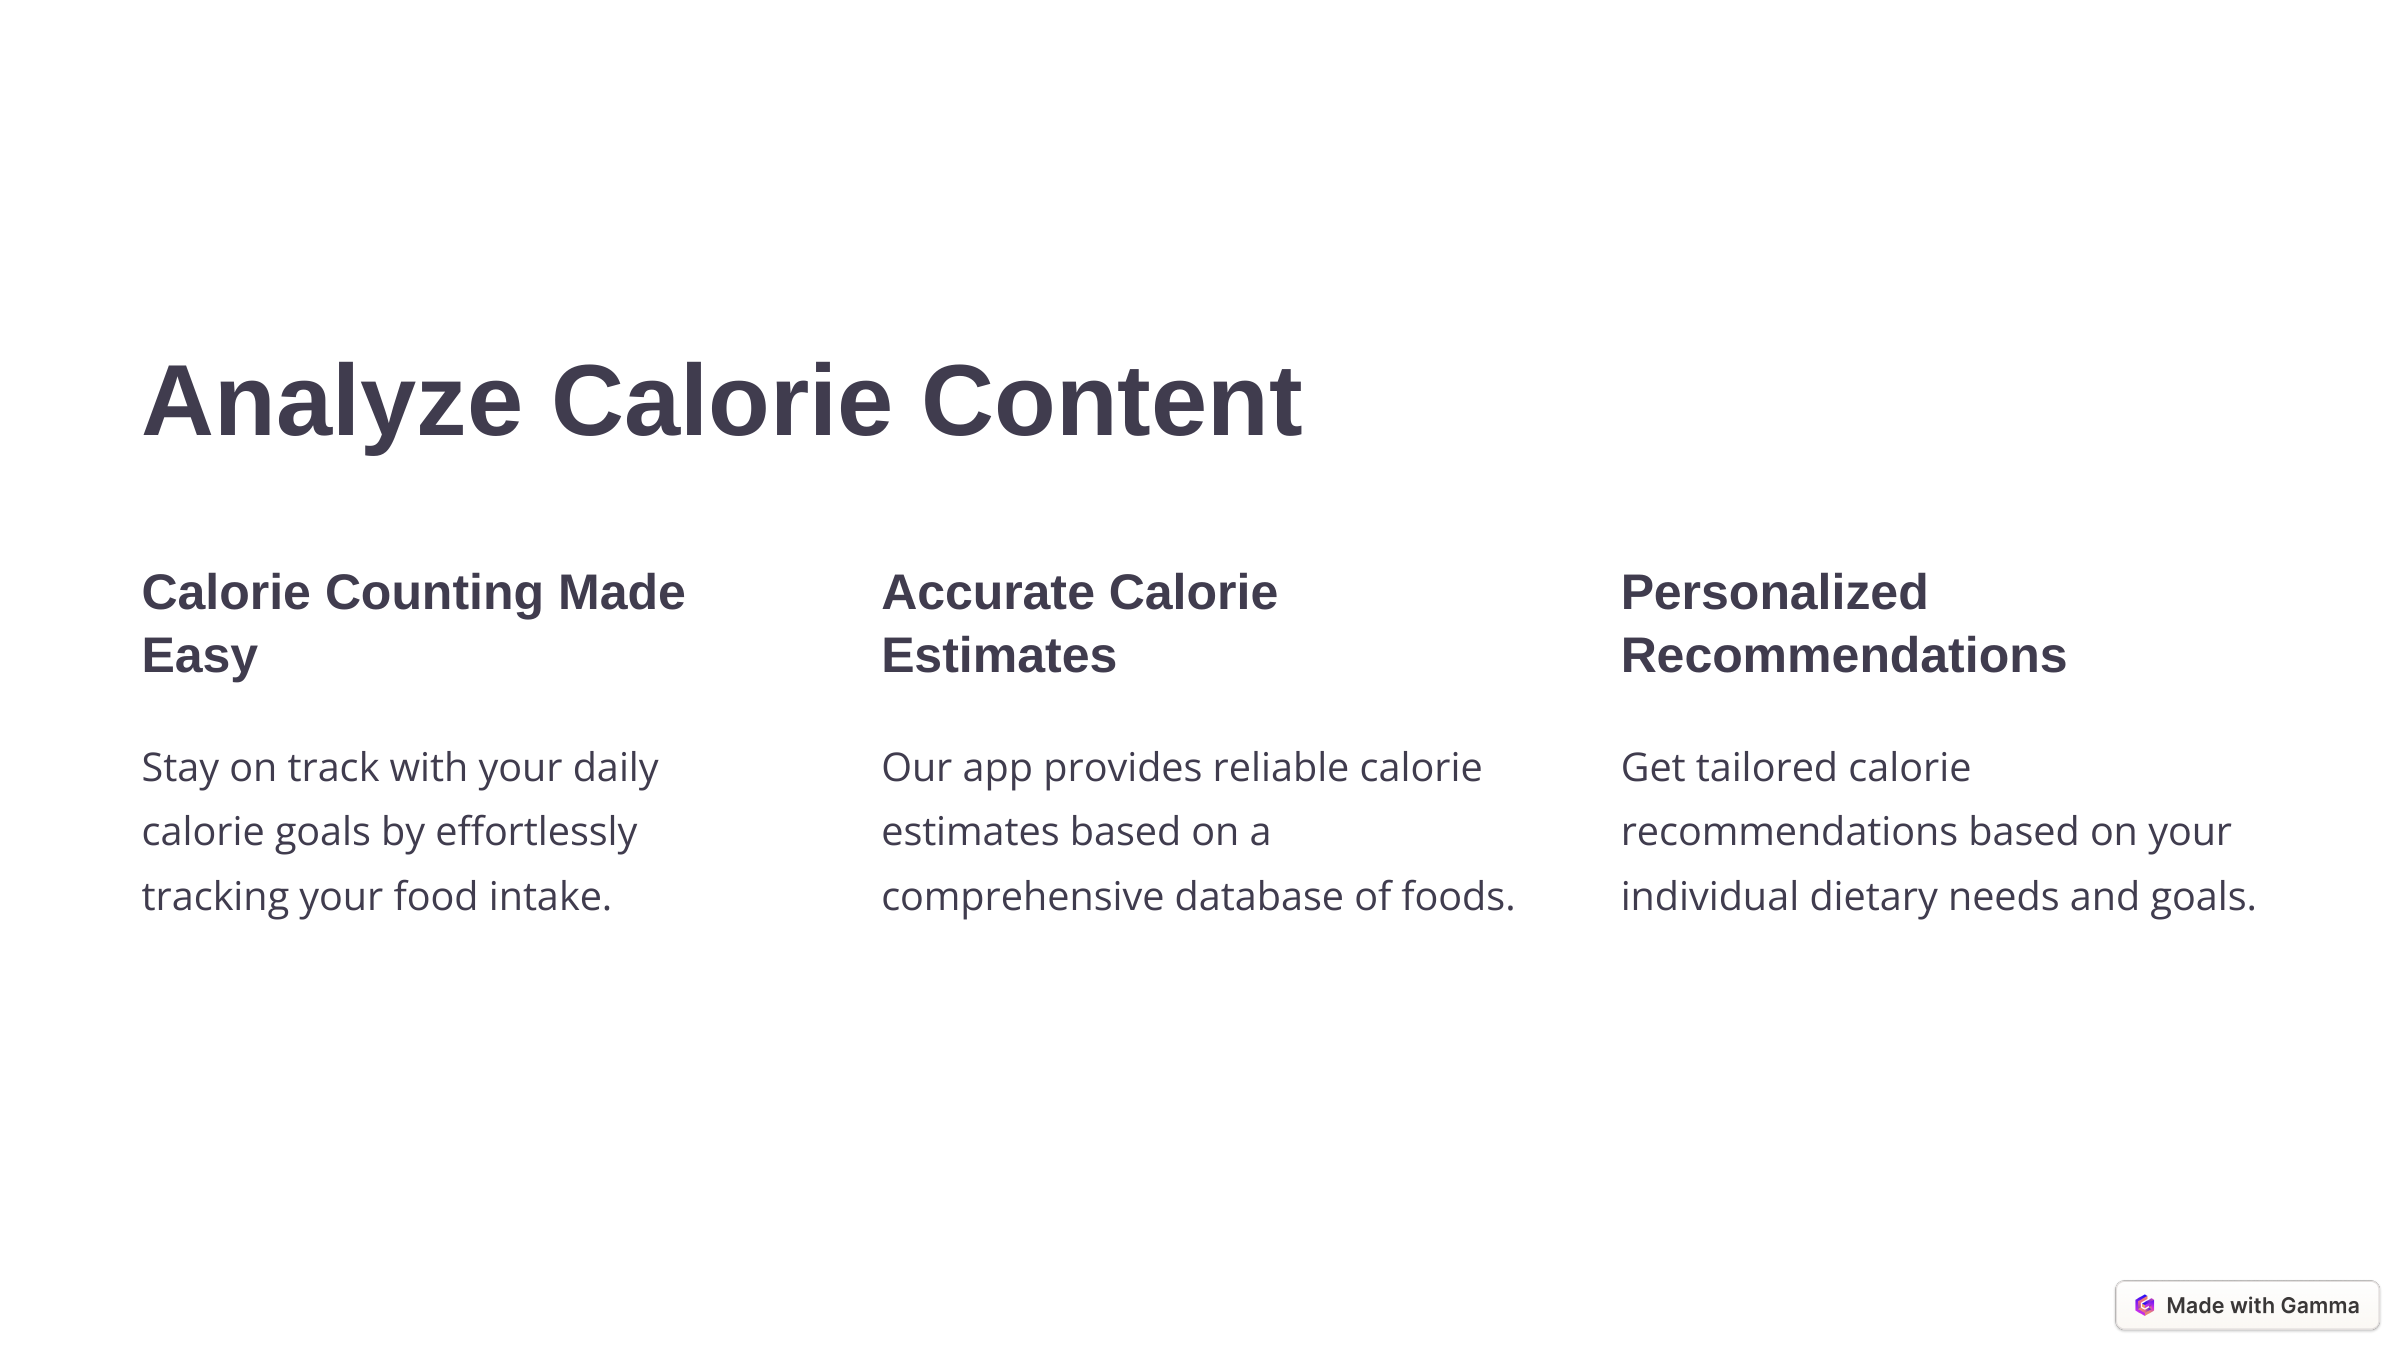

Analyze Calorie Content
Calorie Counting Made Easy
Accurate Calorie Estimates
Personalized Recommendations
Stay on track with your daily calorie goals by effortlessly tracking your food intake.
Our app provides reliable calorie estimates based on a comprehensive database of foods.
Get tailored calorie recommendations based on your individual dietary needs and goals.